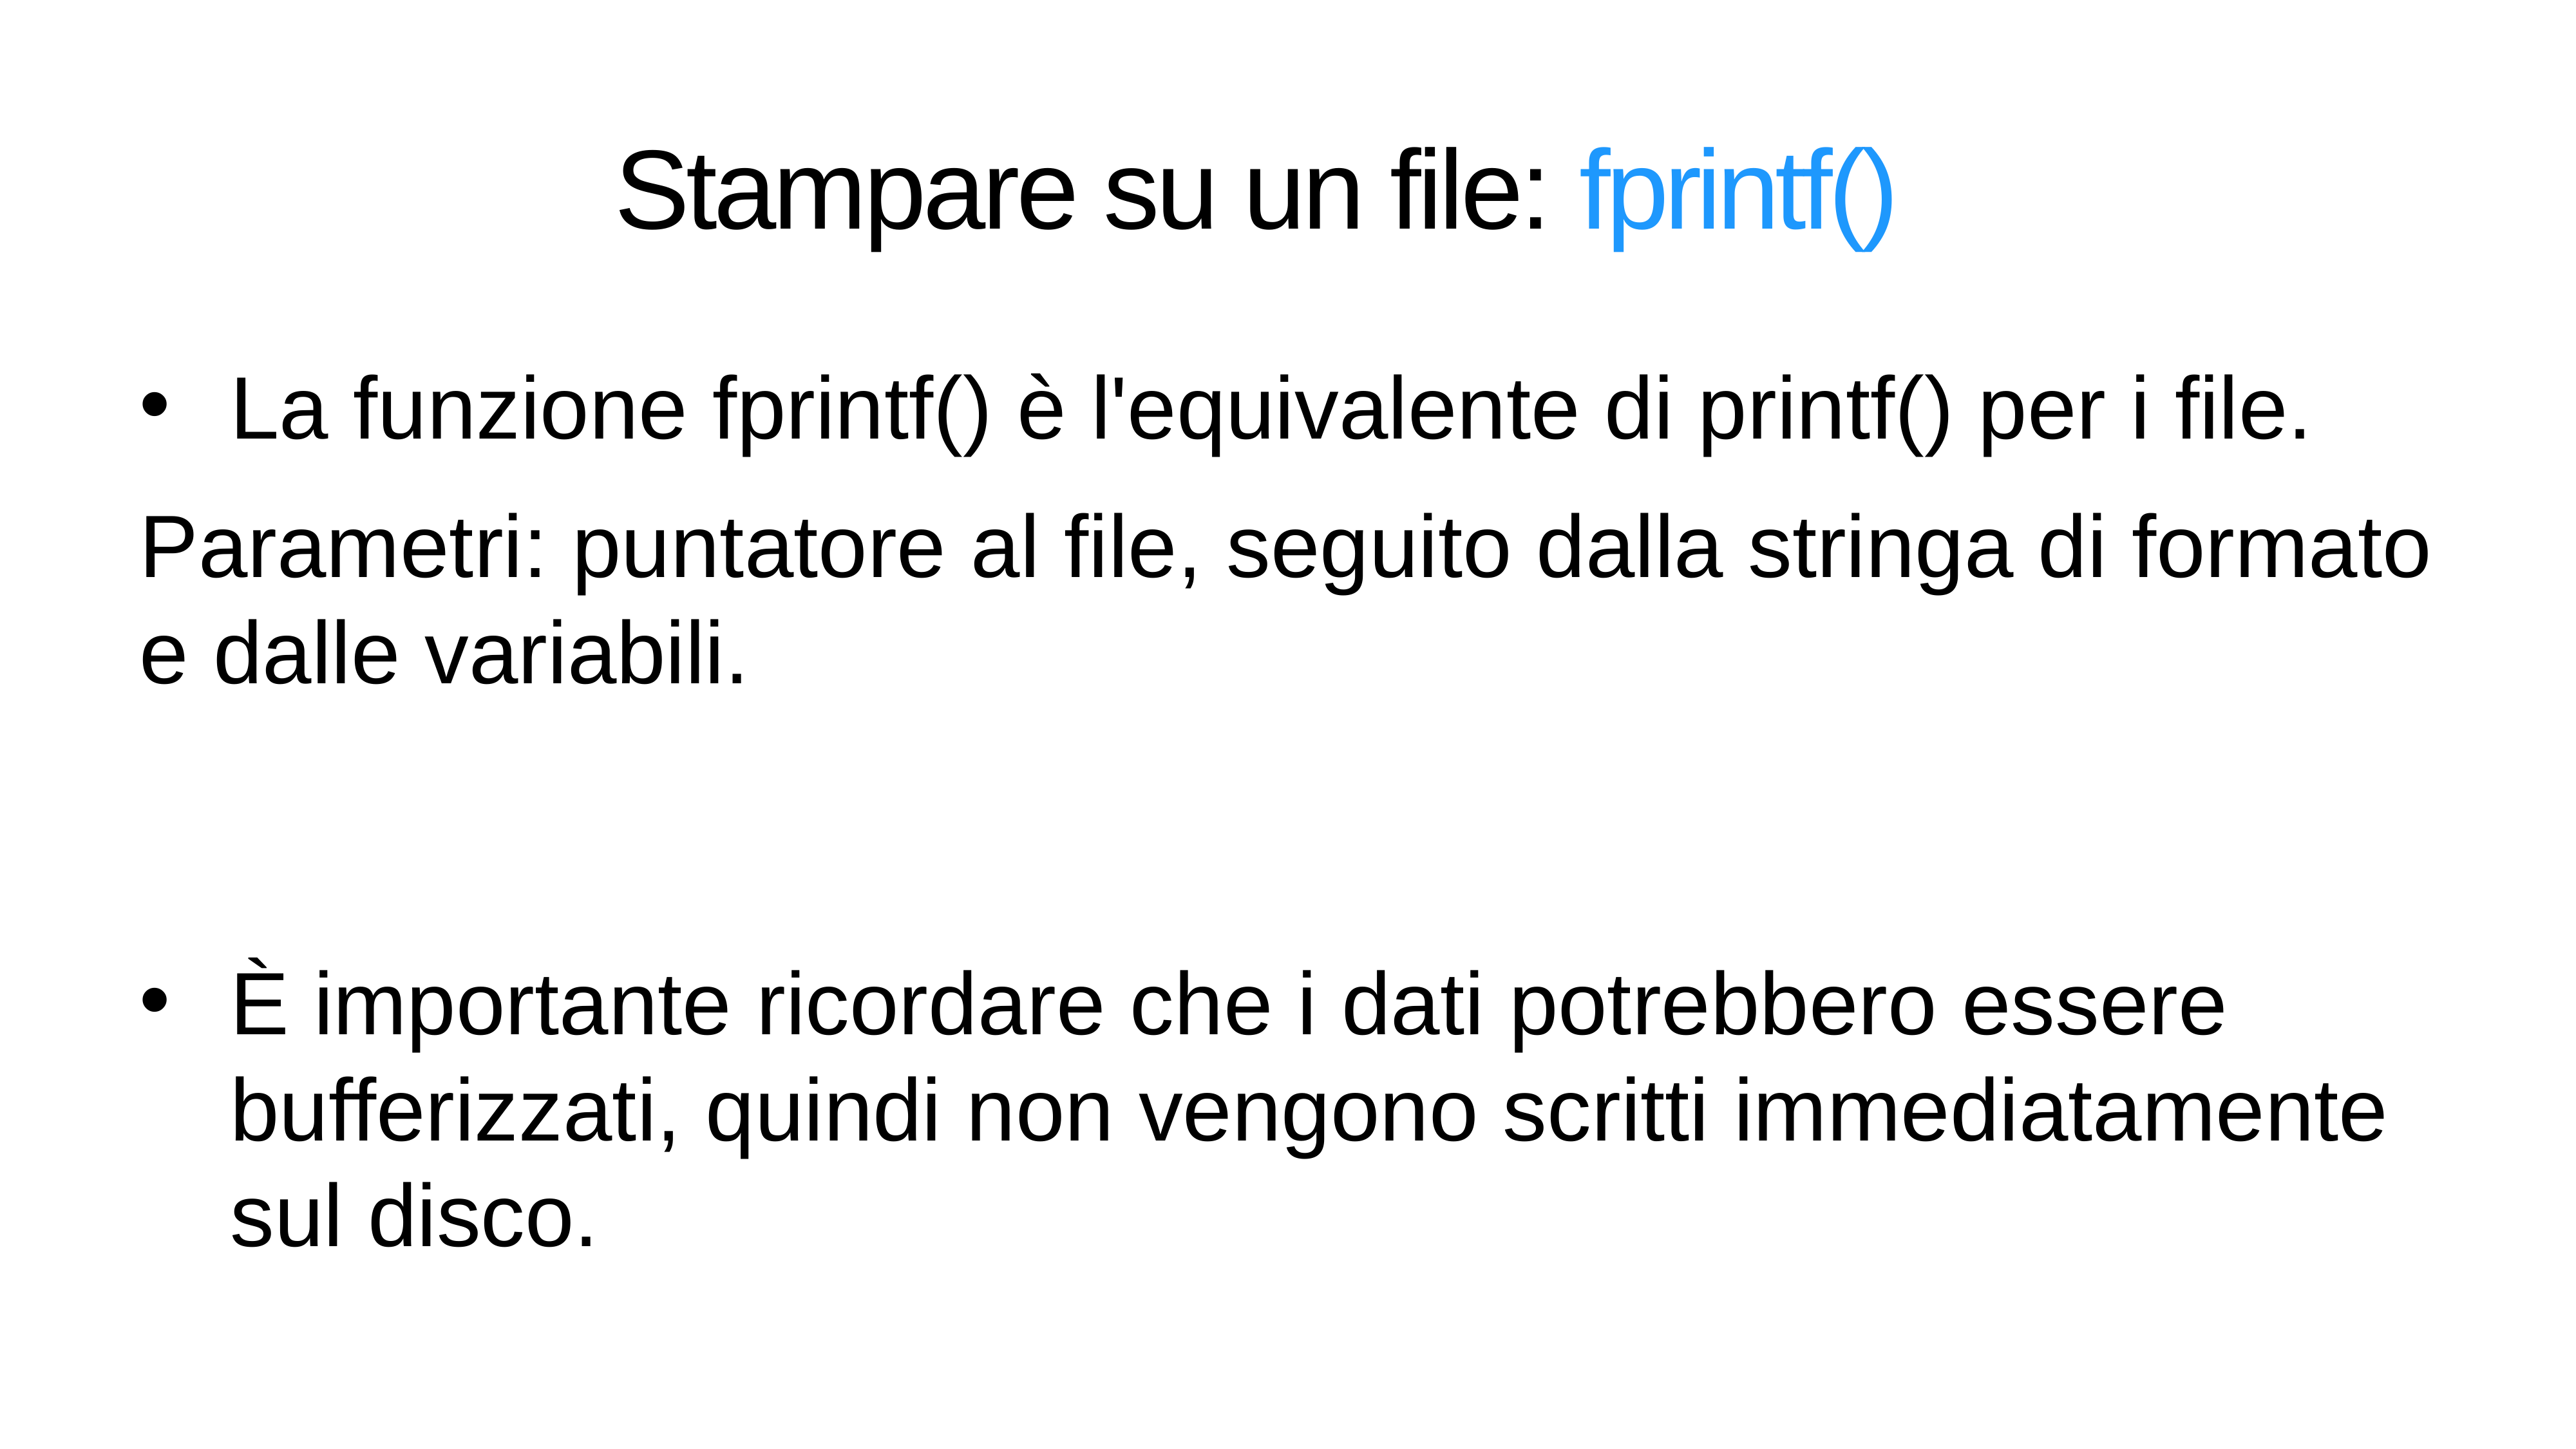

# Stampare su un file: fprintf()
La funzione fprintf() è l'equivalente di printf() per i file.
Parametri: puntatore al file, seguito dalla stringa di formato e dalle variabili.
È importante ricordare che i dati potrebbero essere bufferizzati, quindi non vengono scritti immediatamente sul disco.